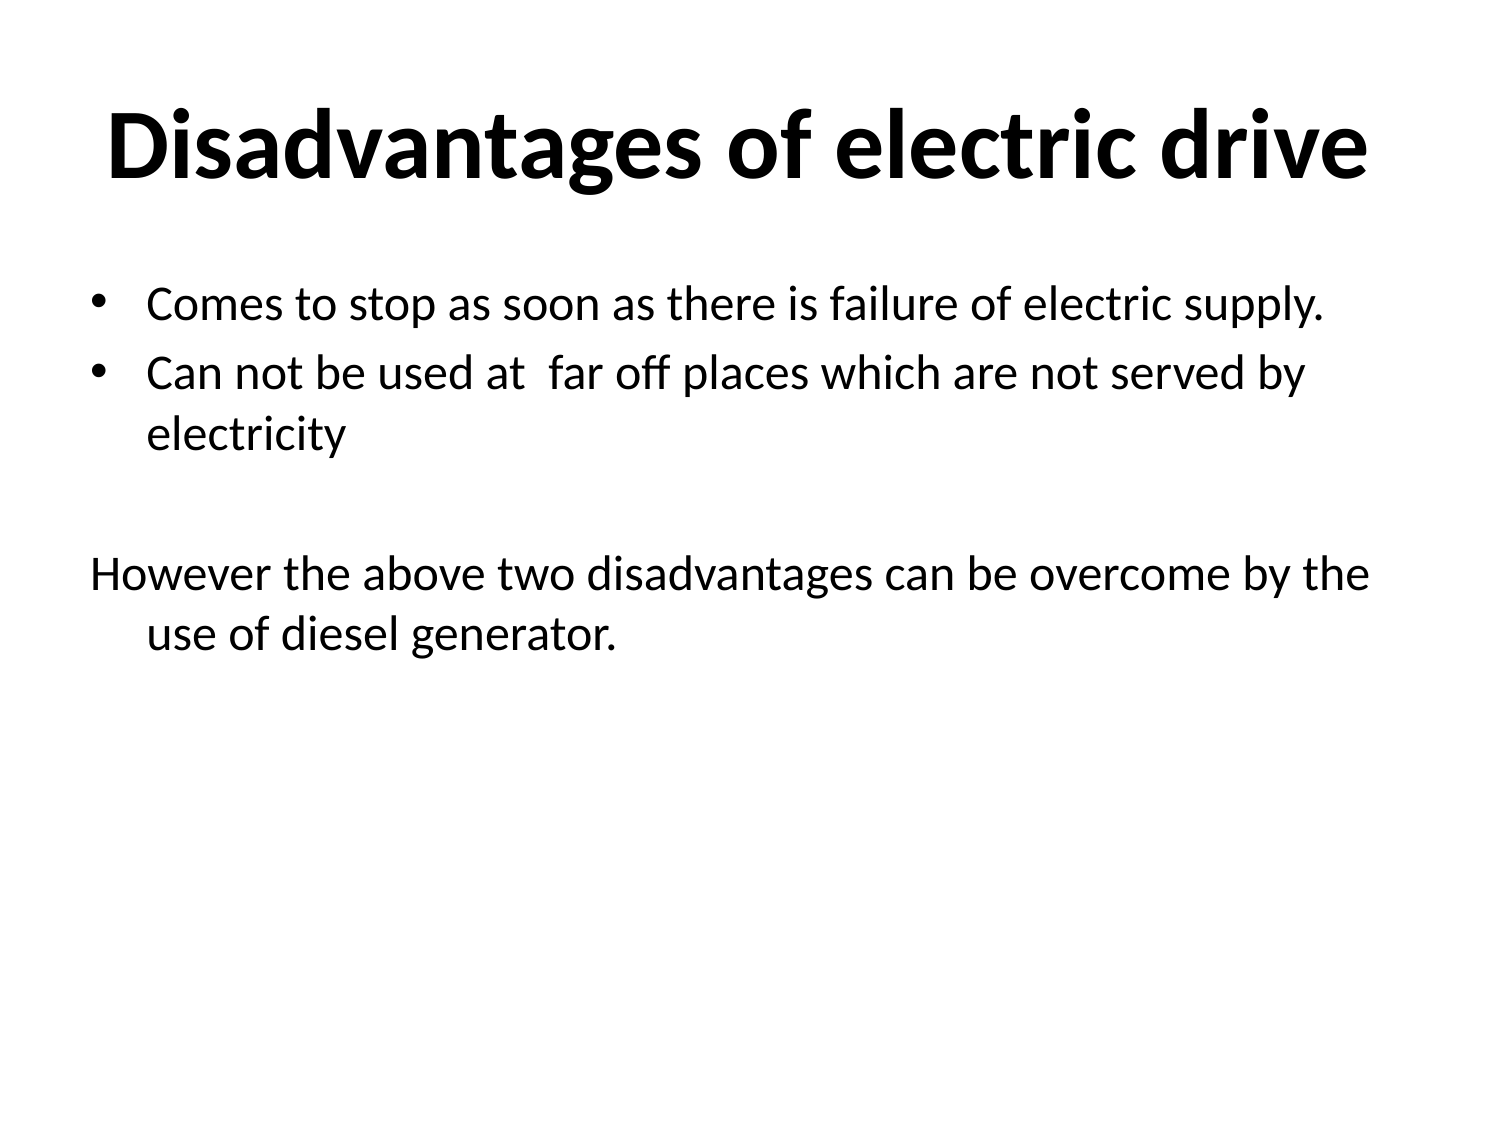

# Disadvantages of electric drive
Comes to stop as soon as there is failure of electric supply.
Can not be used at  far off places which are not served by electricity

However the above two disadvantages can be overcome by the use of diesel generator.